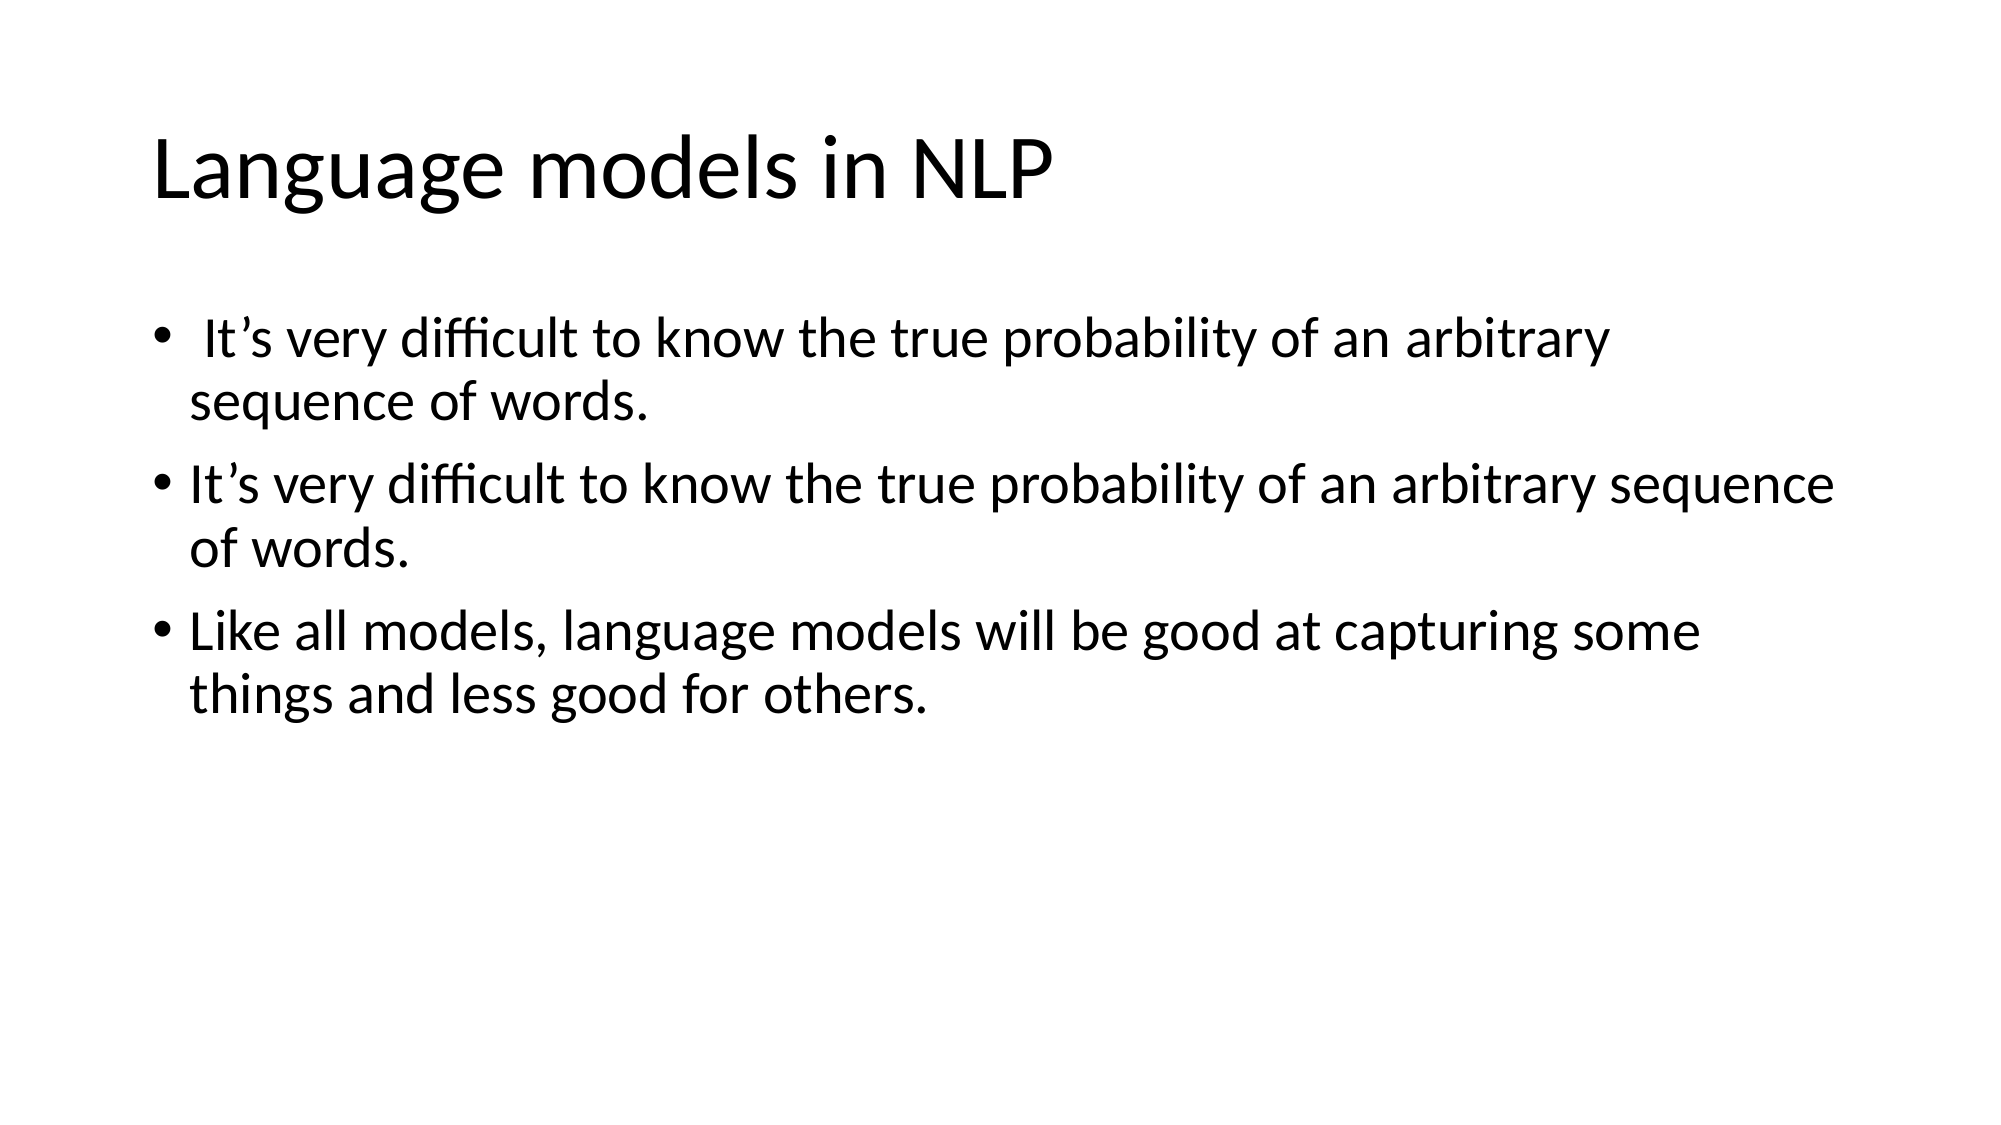

# Language models in NLP
 It’s very difficult to know the true probability of an arbitrary sequence of words.
It’s very difficult to know the true probability of an arbitrary sequence of words.
Like all models, language models will be good at capturing some things and less good for others.